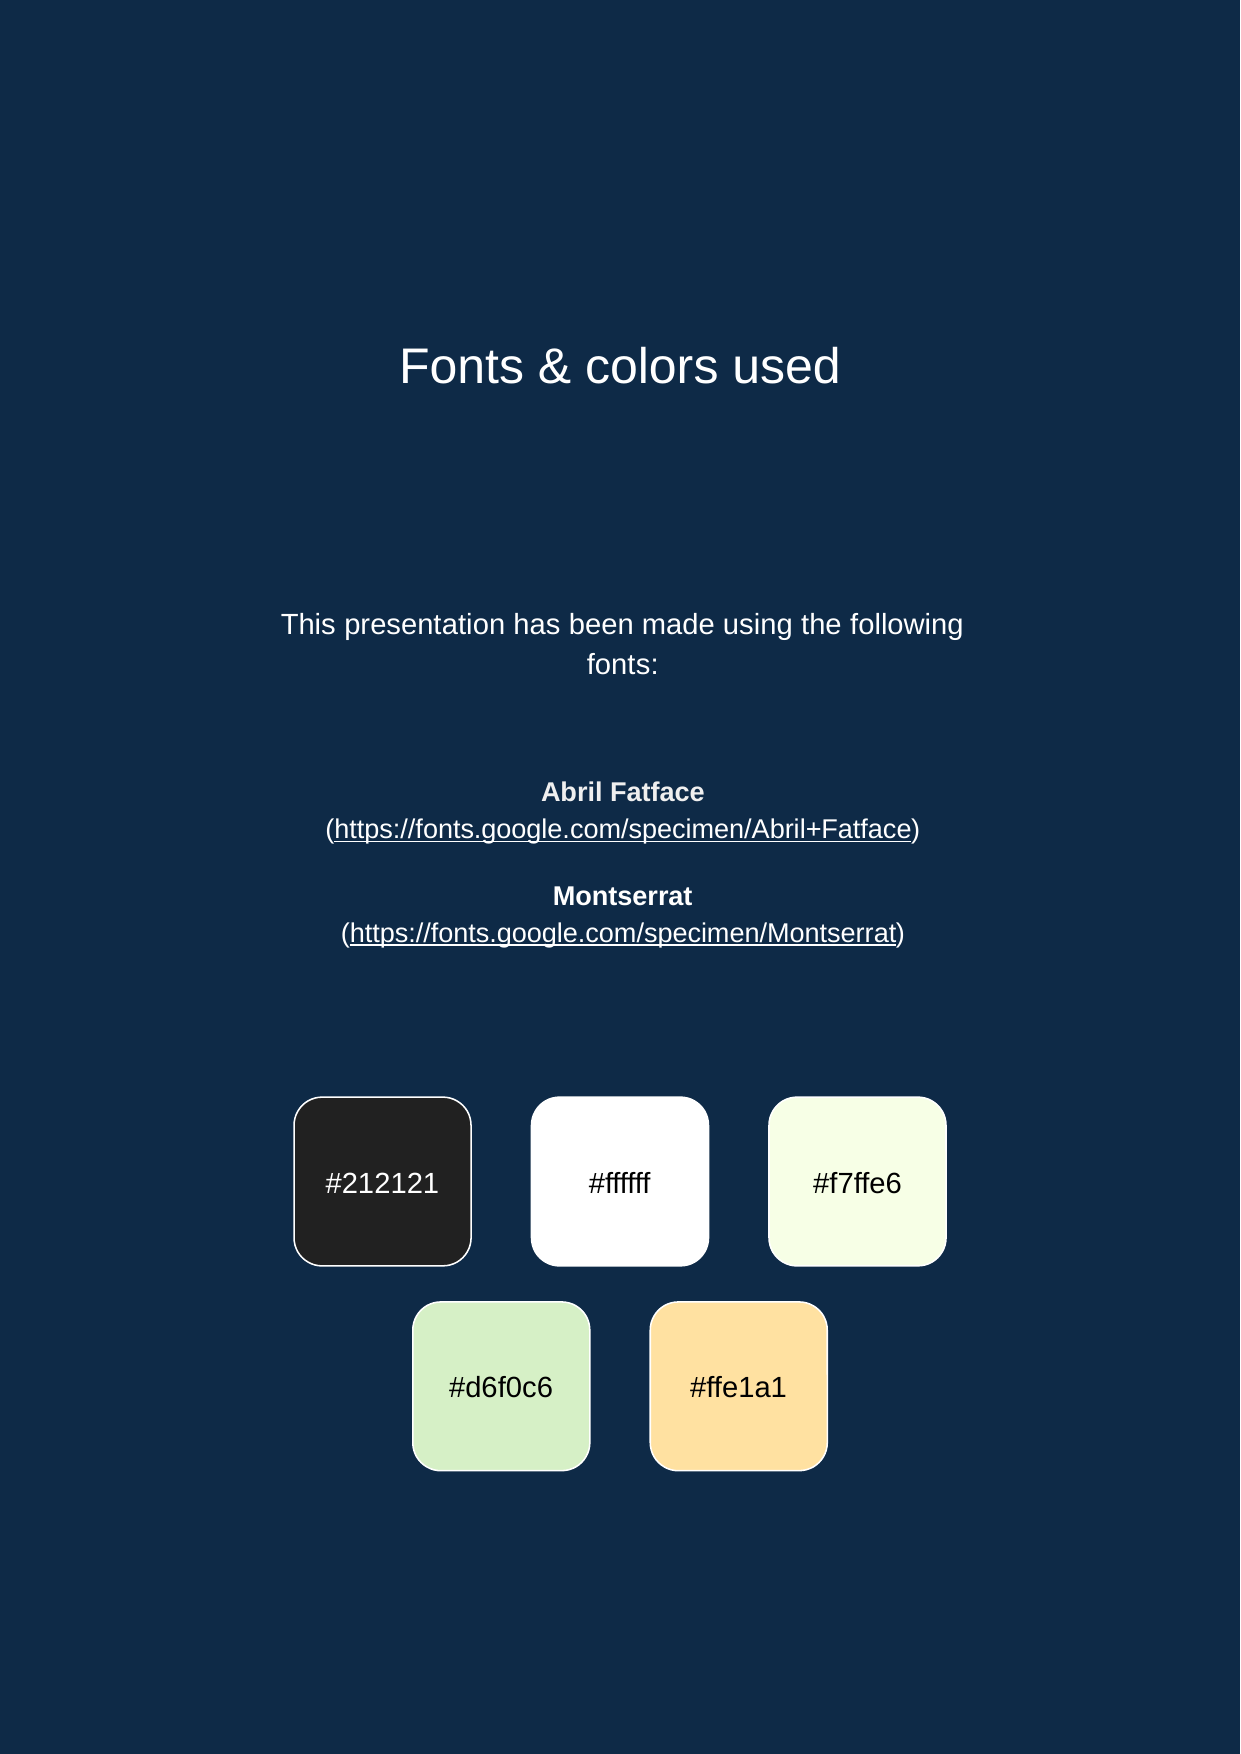

Fonts & colors used
This presentation has been made using the following fonts:

Abril Fatface
(https://fonts.google.com/specimen/Abril+Fatface)

Montserrat
(https://fonts.google.com/specimen/Montserrat)

#212121
#ffffff
#f7ffe6

#d6f0c6
#ffe1a1